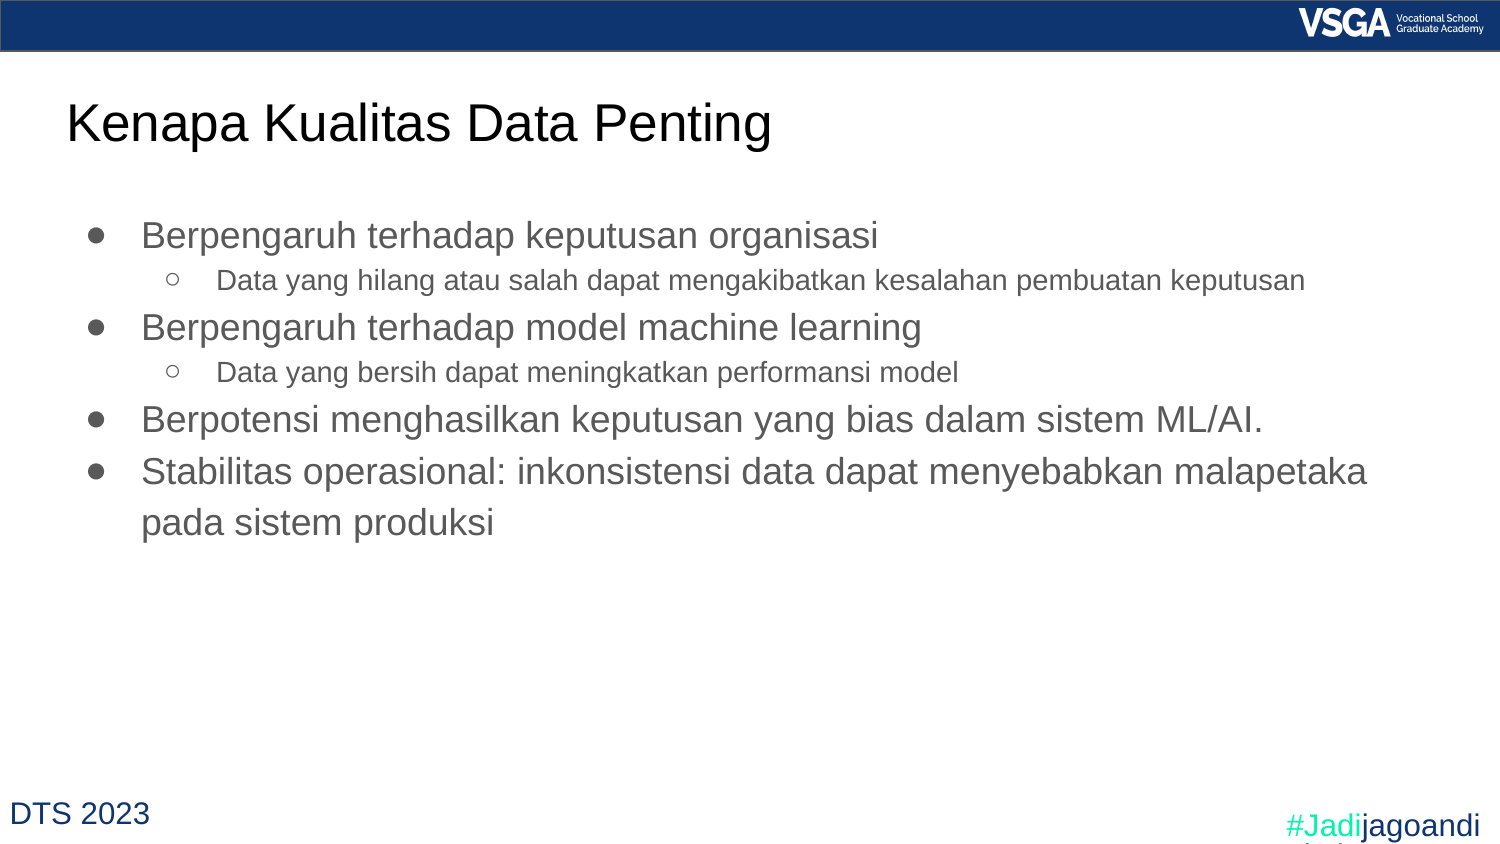

# Kenapa Kualitas Data Penting
Berpengaruh terhadap keputusan organisasi
Data yang hilang atau salah dapat mengakibatkan kesalahan pembuatan keputusan
Berpengaruh terhadap model machine learning
Data yang bersih dapat meningkatkan performansi model
Berpotensi menghasilkan keputusan yang bias dalam sistem ML/AI.
Stabilitas operasional: inkonsistensi data dapat menyebabkan malapetaka pada sistem produksi